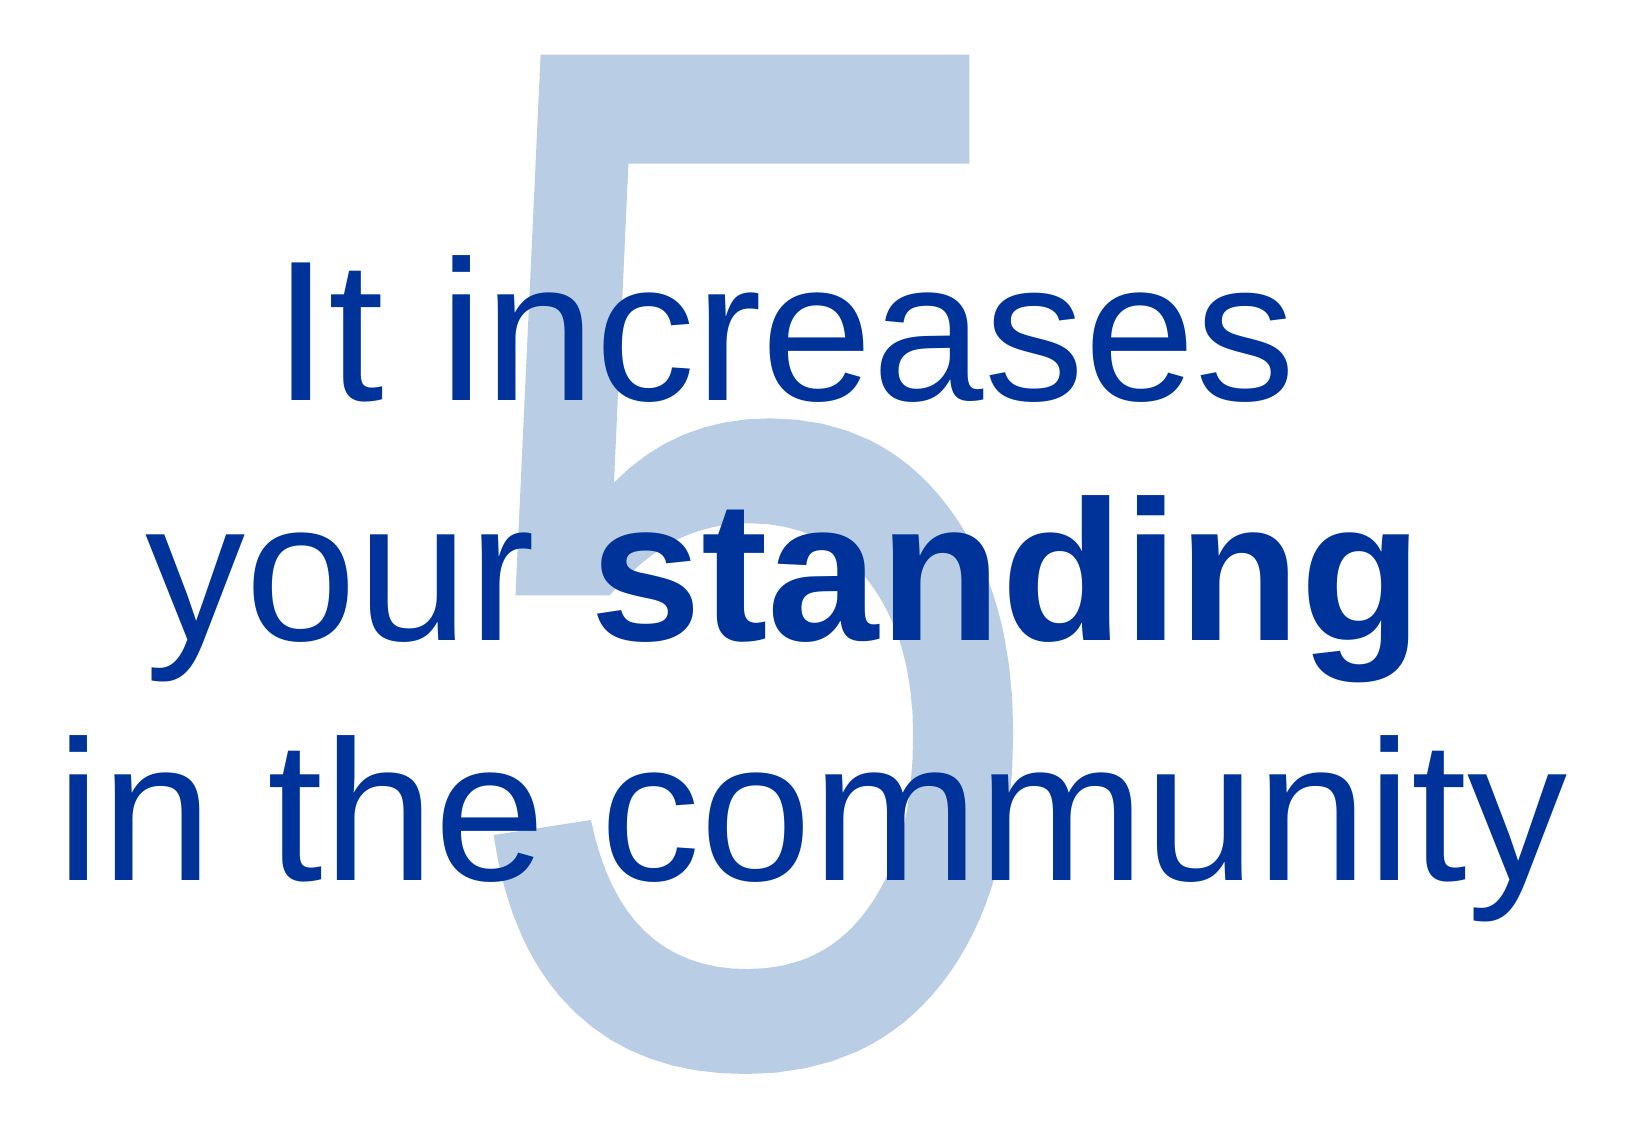

# It increases your standing in the community
5